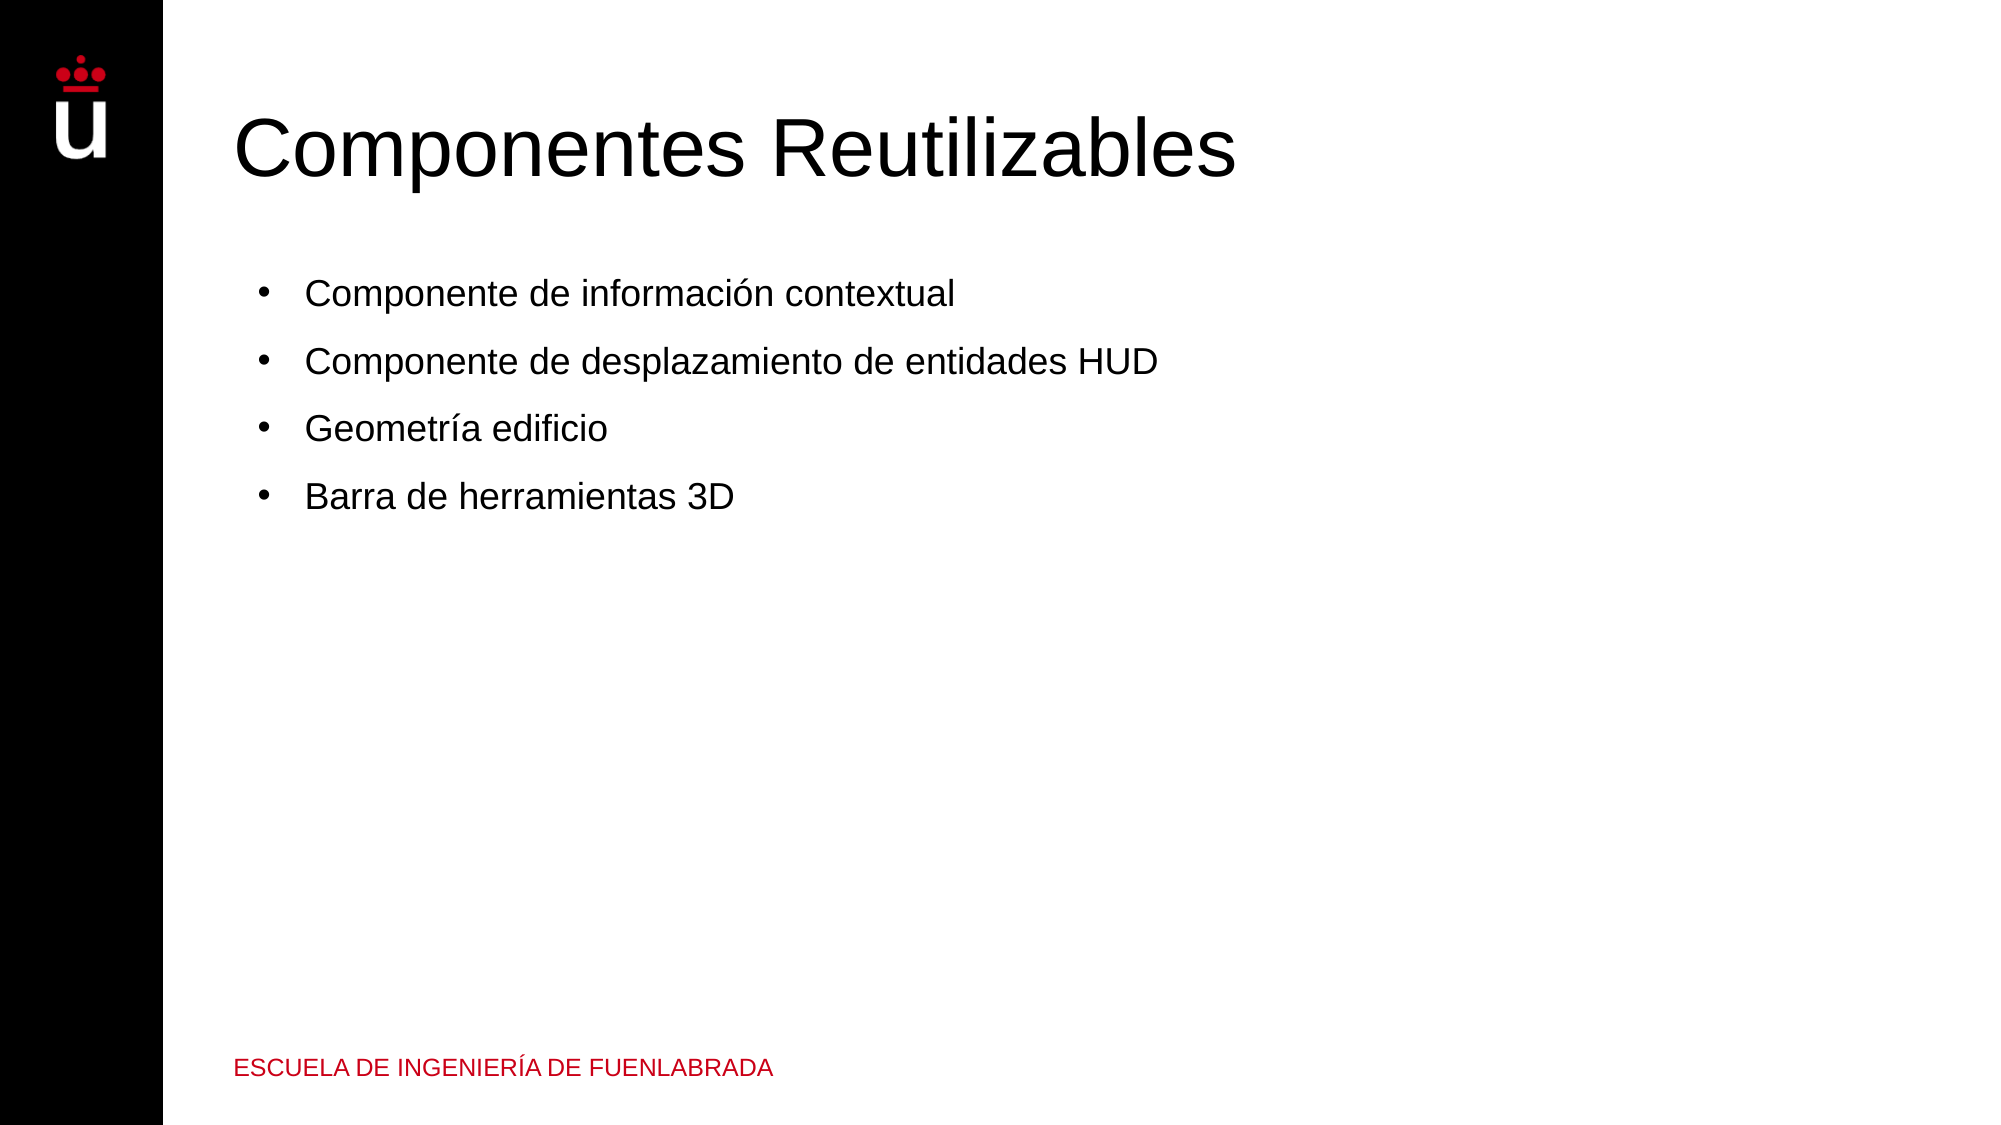

# Componentes Reutilizables
Componente de información contextual
Componente de desplazamiento de entidades HUD
Geometría edificio
Barra de herramientas 3D

ESCUELA DE INGENIERÍA DE FUENLABRADA